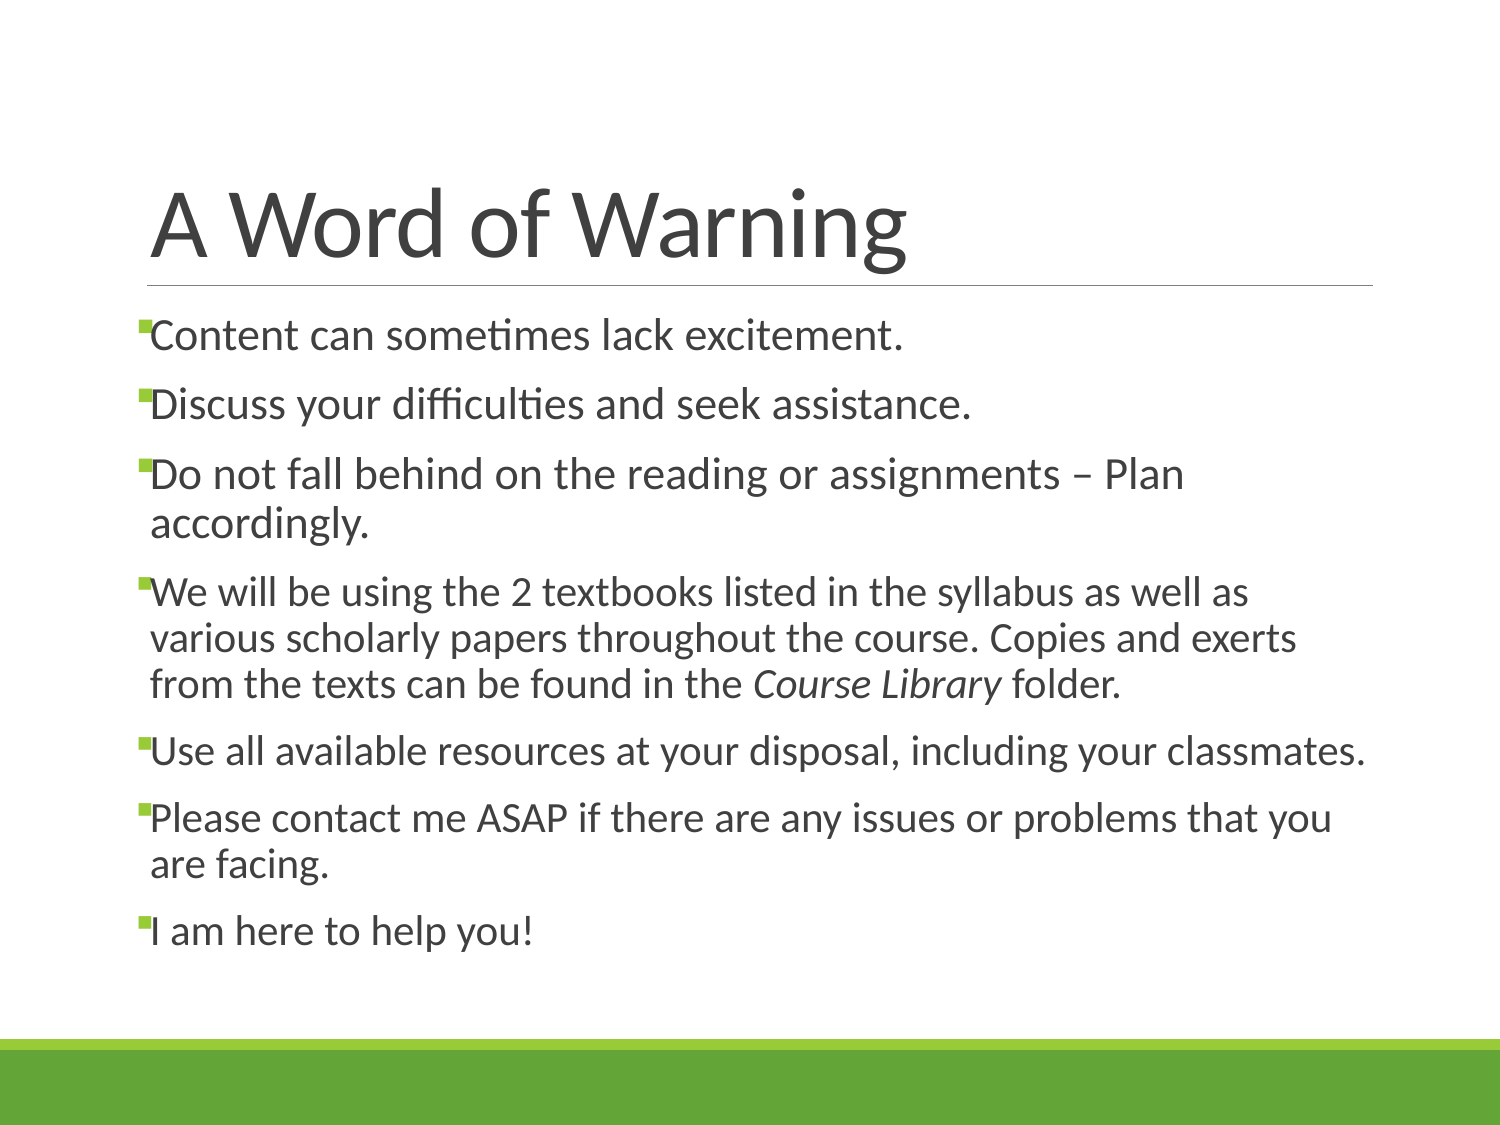

# A Word of Warning
Content can sometimes lack excitement.
Discuss your difficulties and seek assistance.
Do not fall behind on the reading or assignments – Plan accordingly.
We will be using the 2 textbooks listed in the syllabus as well as various scholarly papers throughout the course. Copies and exerts from the texts can be found in the Course Library folder.
Use all available resources at your disposal, including your classmates.
Please contact me ASAP if there are any issues or problems that you are facing.
I am here to help you!